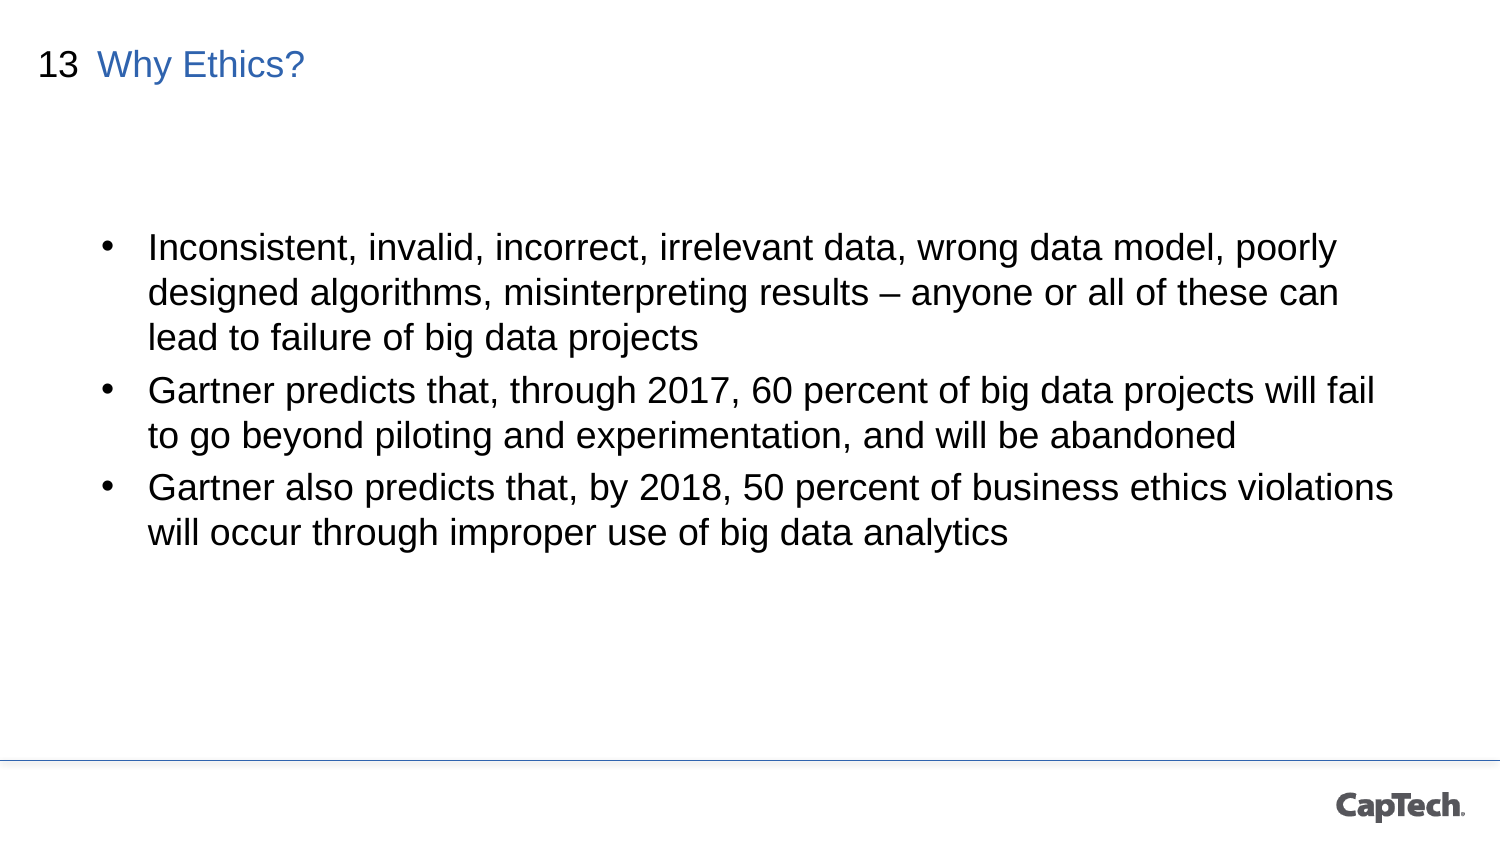

13
# Why Ethics?

Inconsistent, invalid, incorrect, irrelevant data, wrong data model, poorly designed algorithms, misinterpreting results – anyone or all of these can lead to failure of big data projects
Gartner predicts that, through 2017, 60 percent of big data projects will fail to go beyond piloting and experimentation, and will be abandoned
Gartner also predicts that, by 2018, 50 percent of business ethics violations will occur through improper use of big data analytics